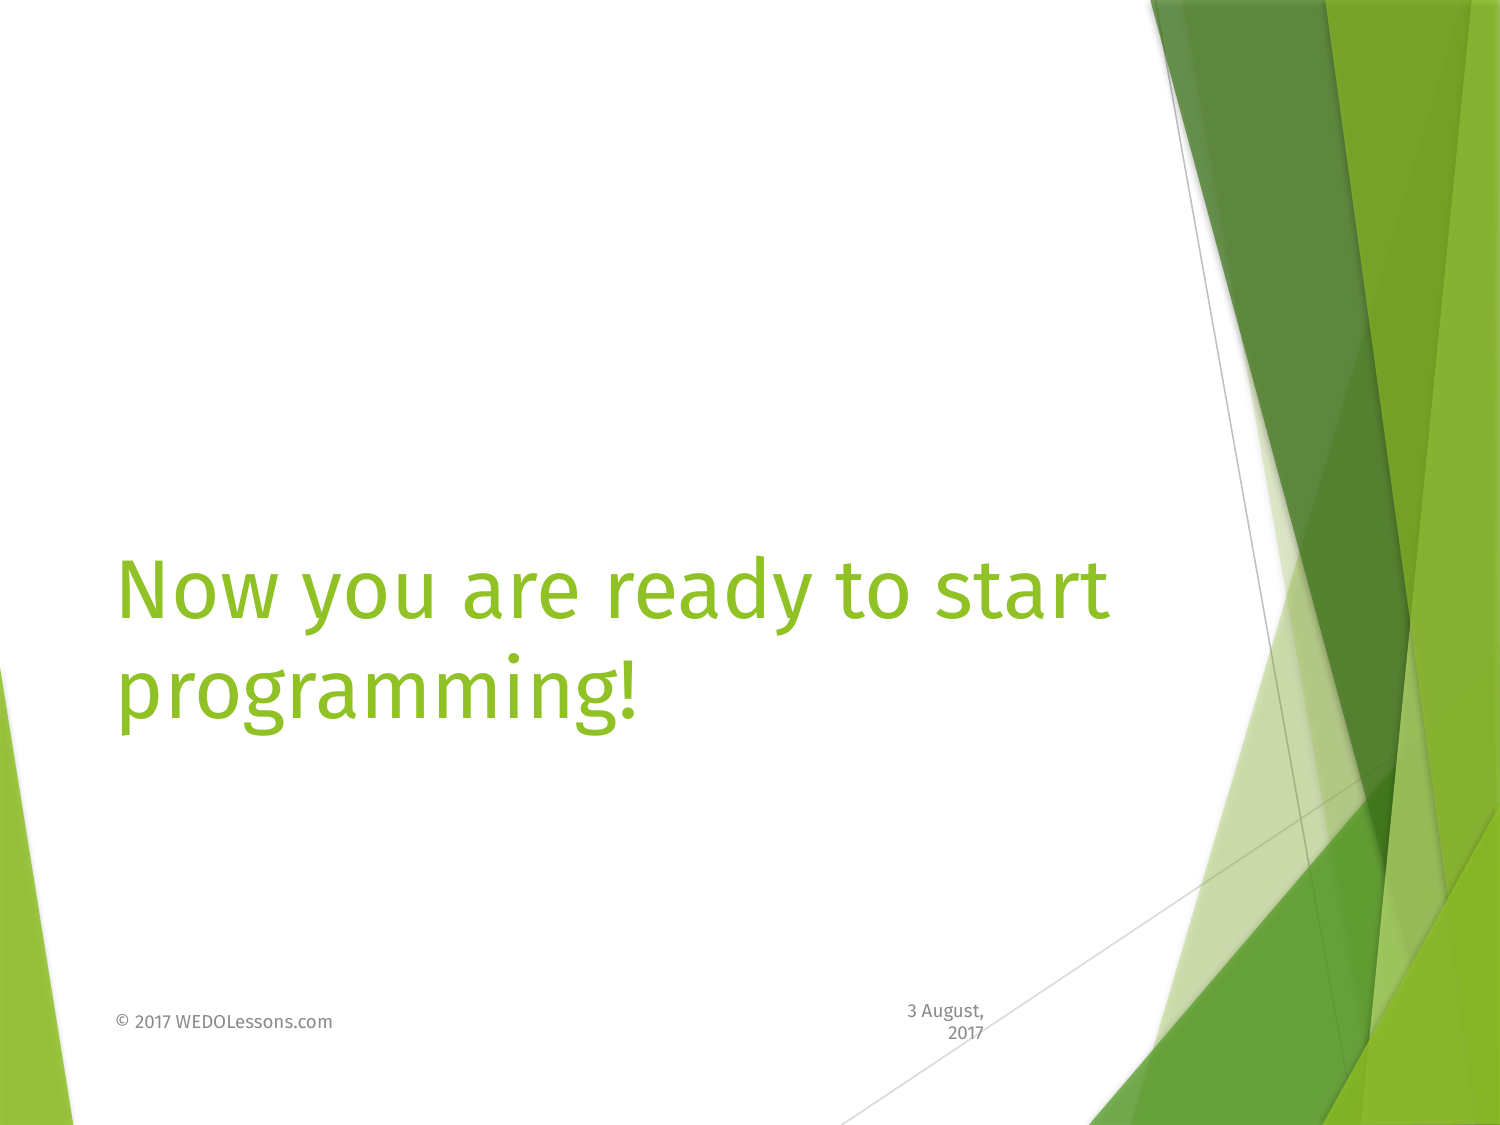

# Now you are ready to start programming!
© 2017 WEDOLessons.com
3 August, 2017